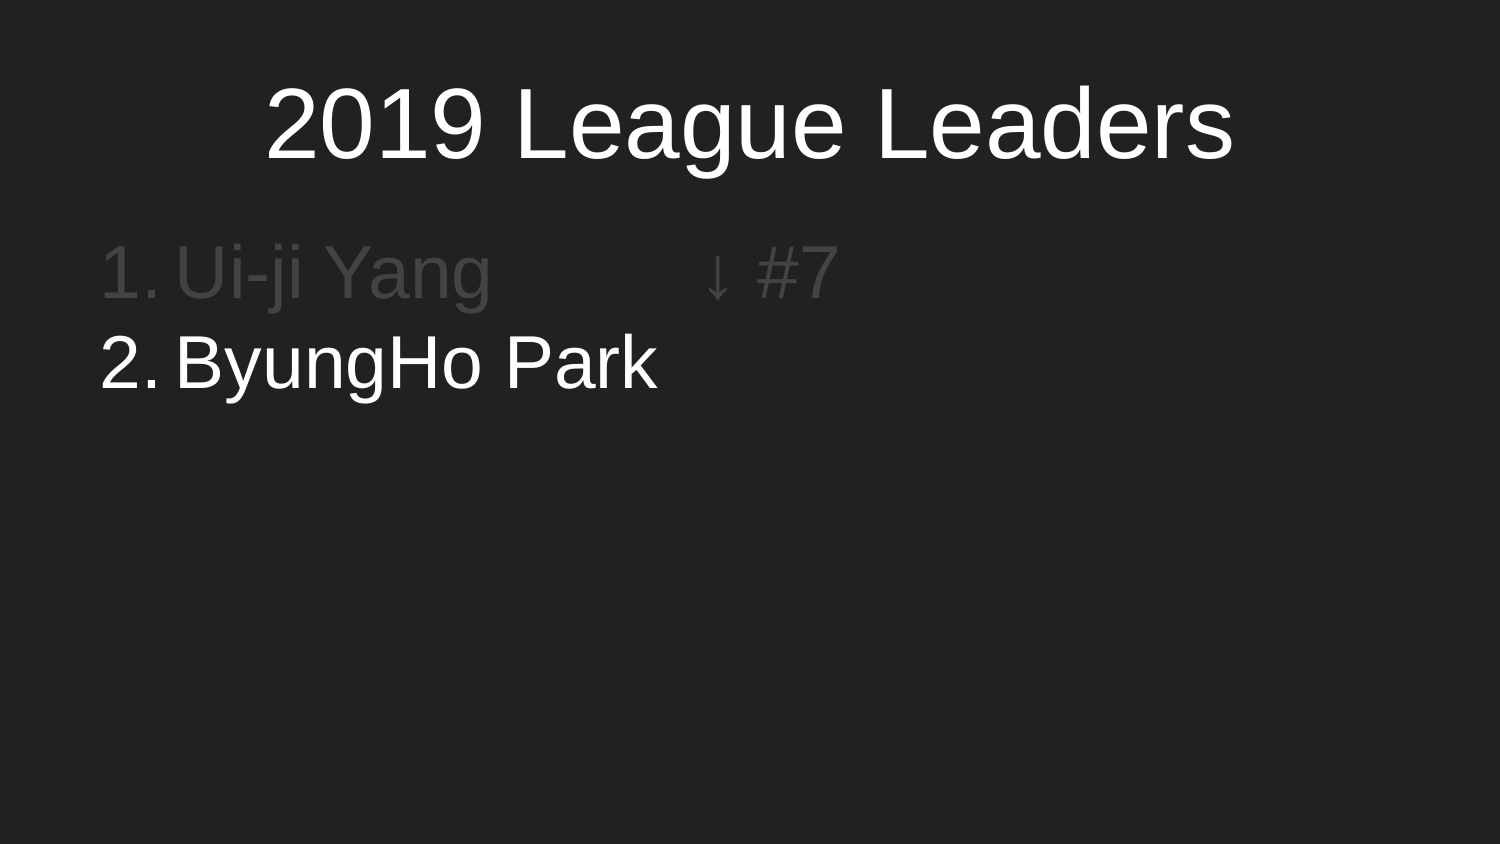

2019 League Leaders
Ui-ji Yang
ByungHo Park
↓ #7